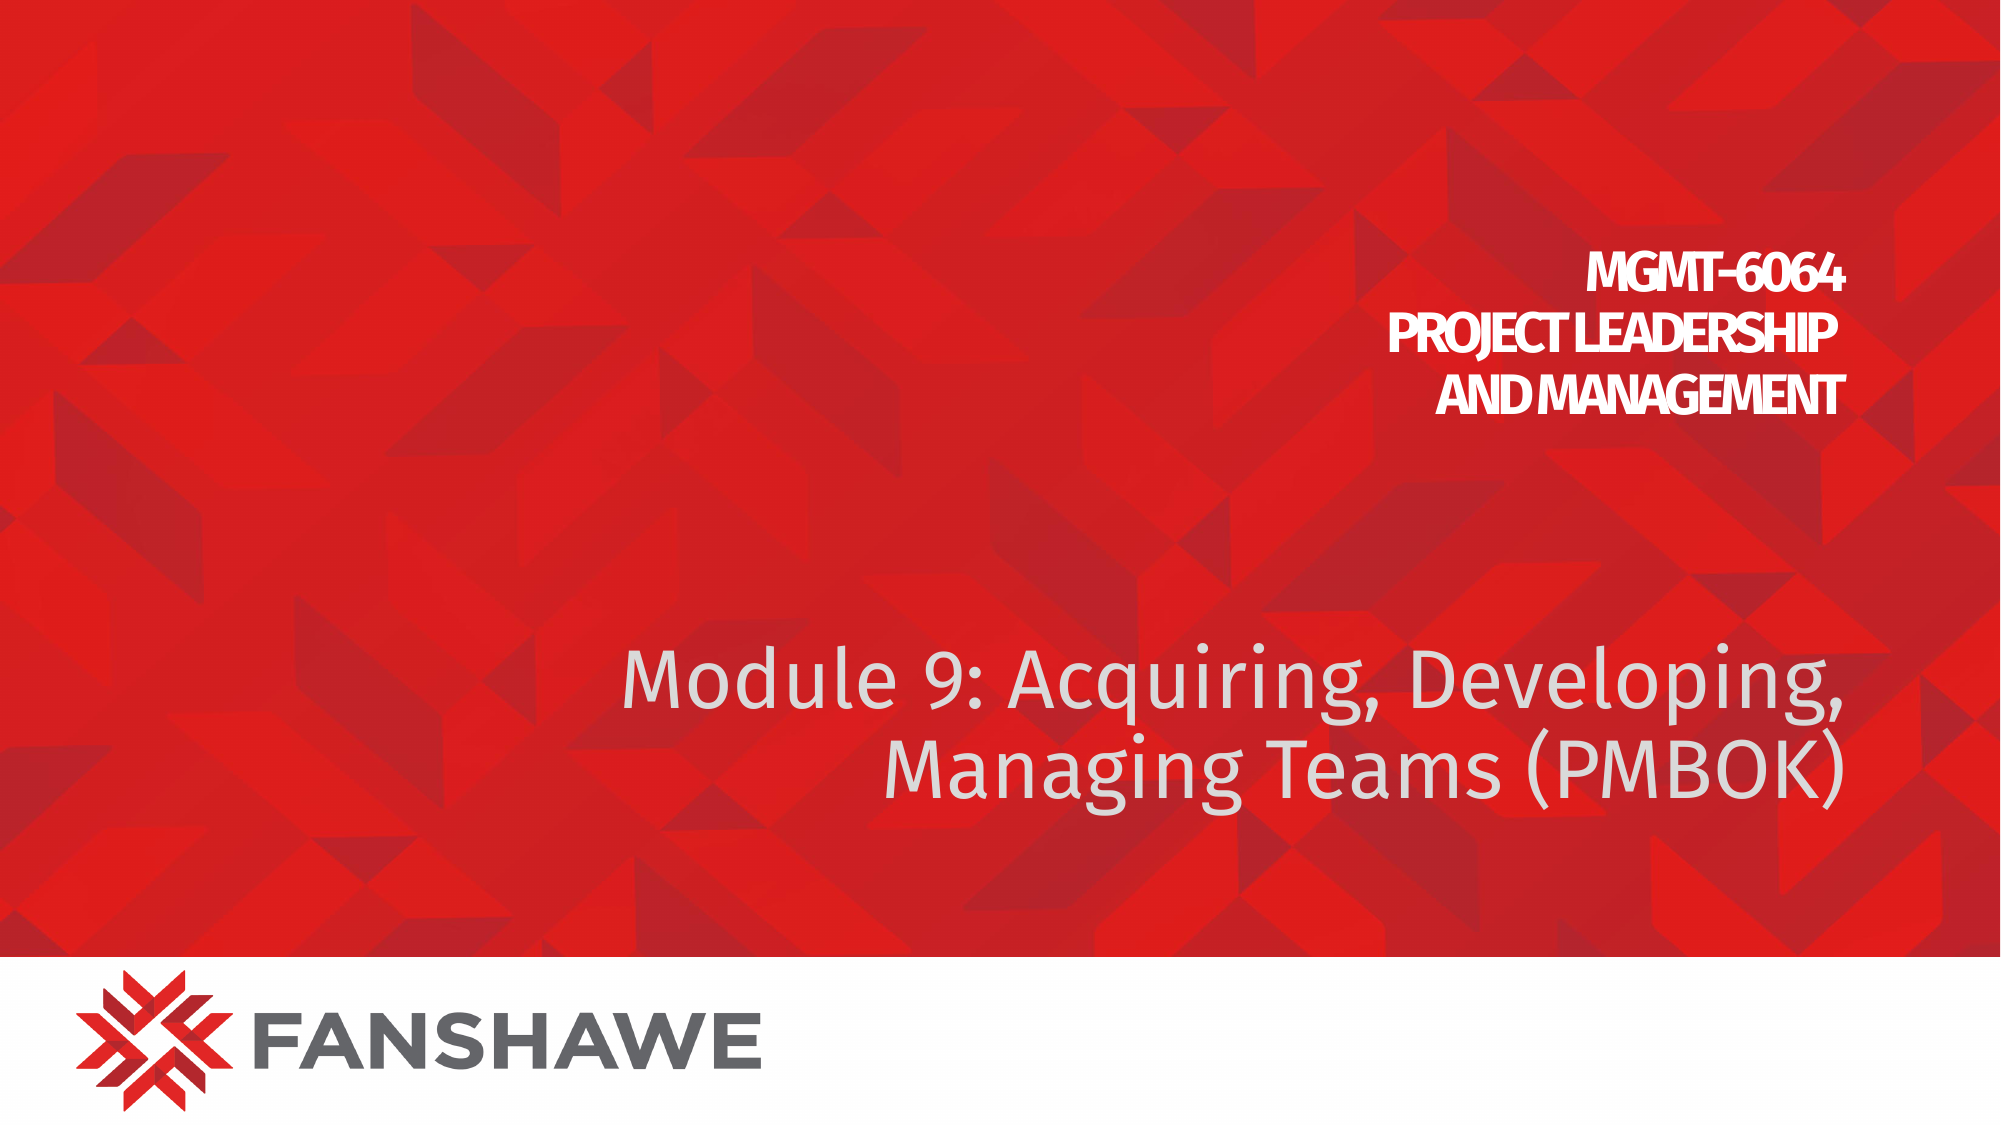

# MGMT-6064 PROJECT LEADERSHIP AND MANAGEMENT
Module 9: Acquiring, Developing, Managing Teams (PMBOK)